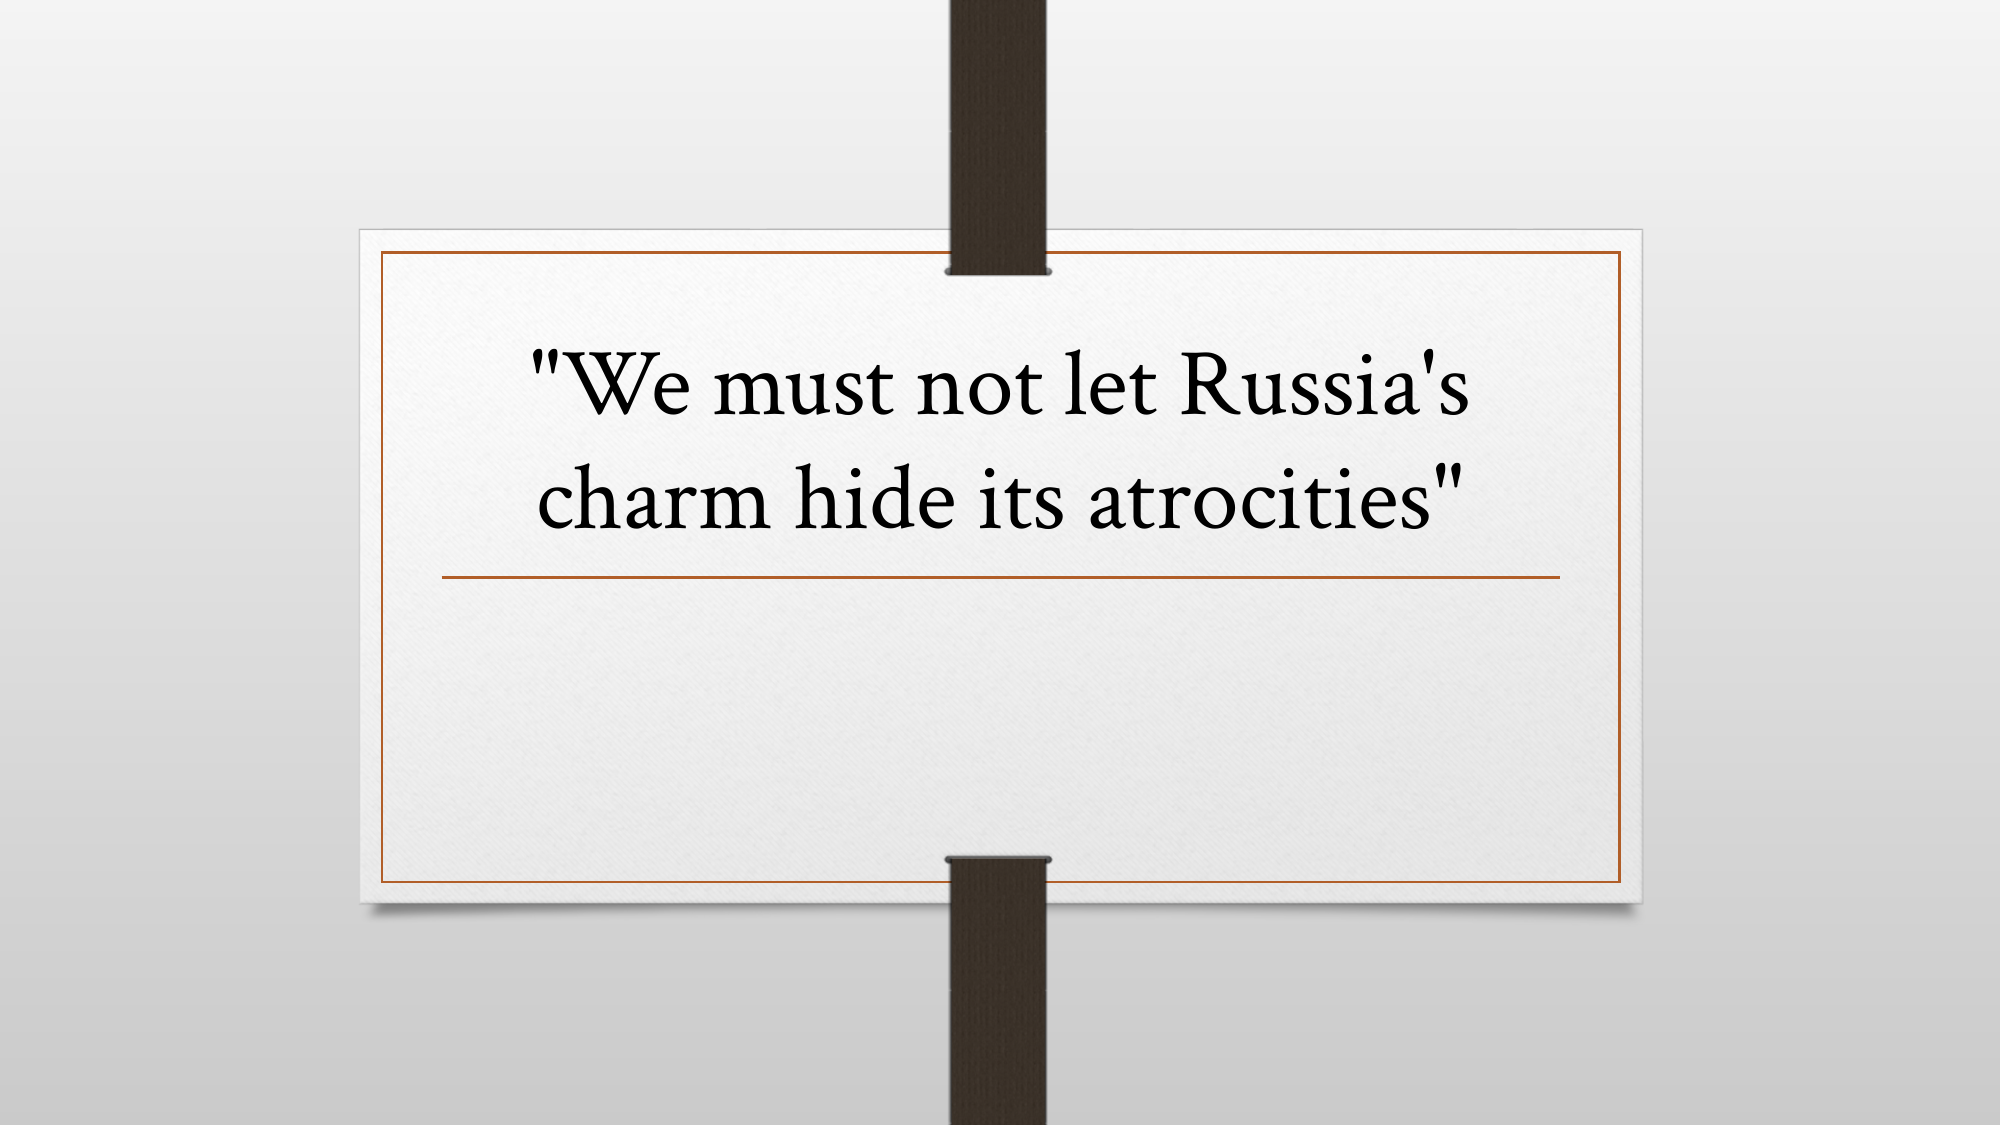

# "We must not let Russia's charm hide its atrocities"